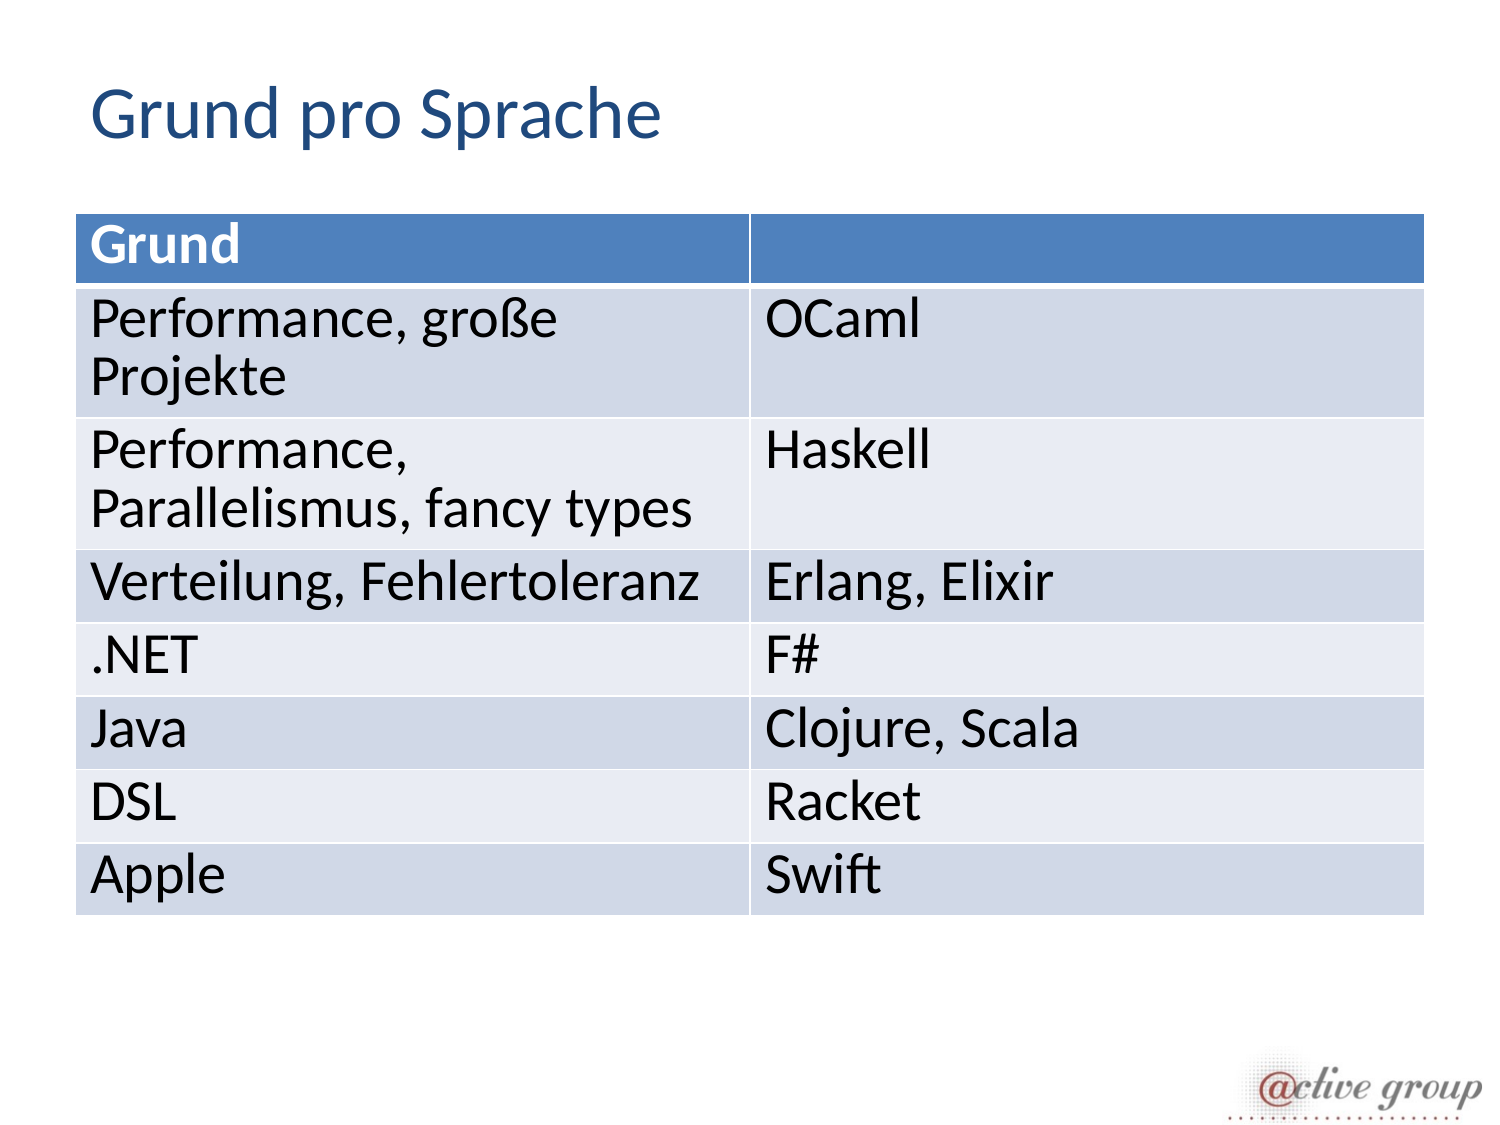

# Grund pro Sprache
| Grund |  |
| --- | --- |
| Performance, große Projekte | OCaml |
| Performance, Parallelismus, fancy types | Haskell |
| Verteilung, Fehlertoleranz | Erlang, Elixir |
| .NET | F# |
| Java | Clojure, Scala |
| DSL | Racket |
| Apple | Swift |